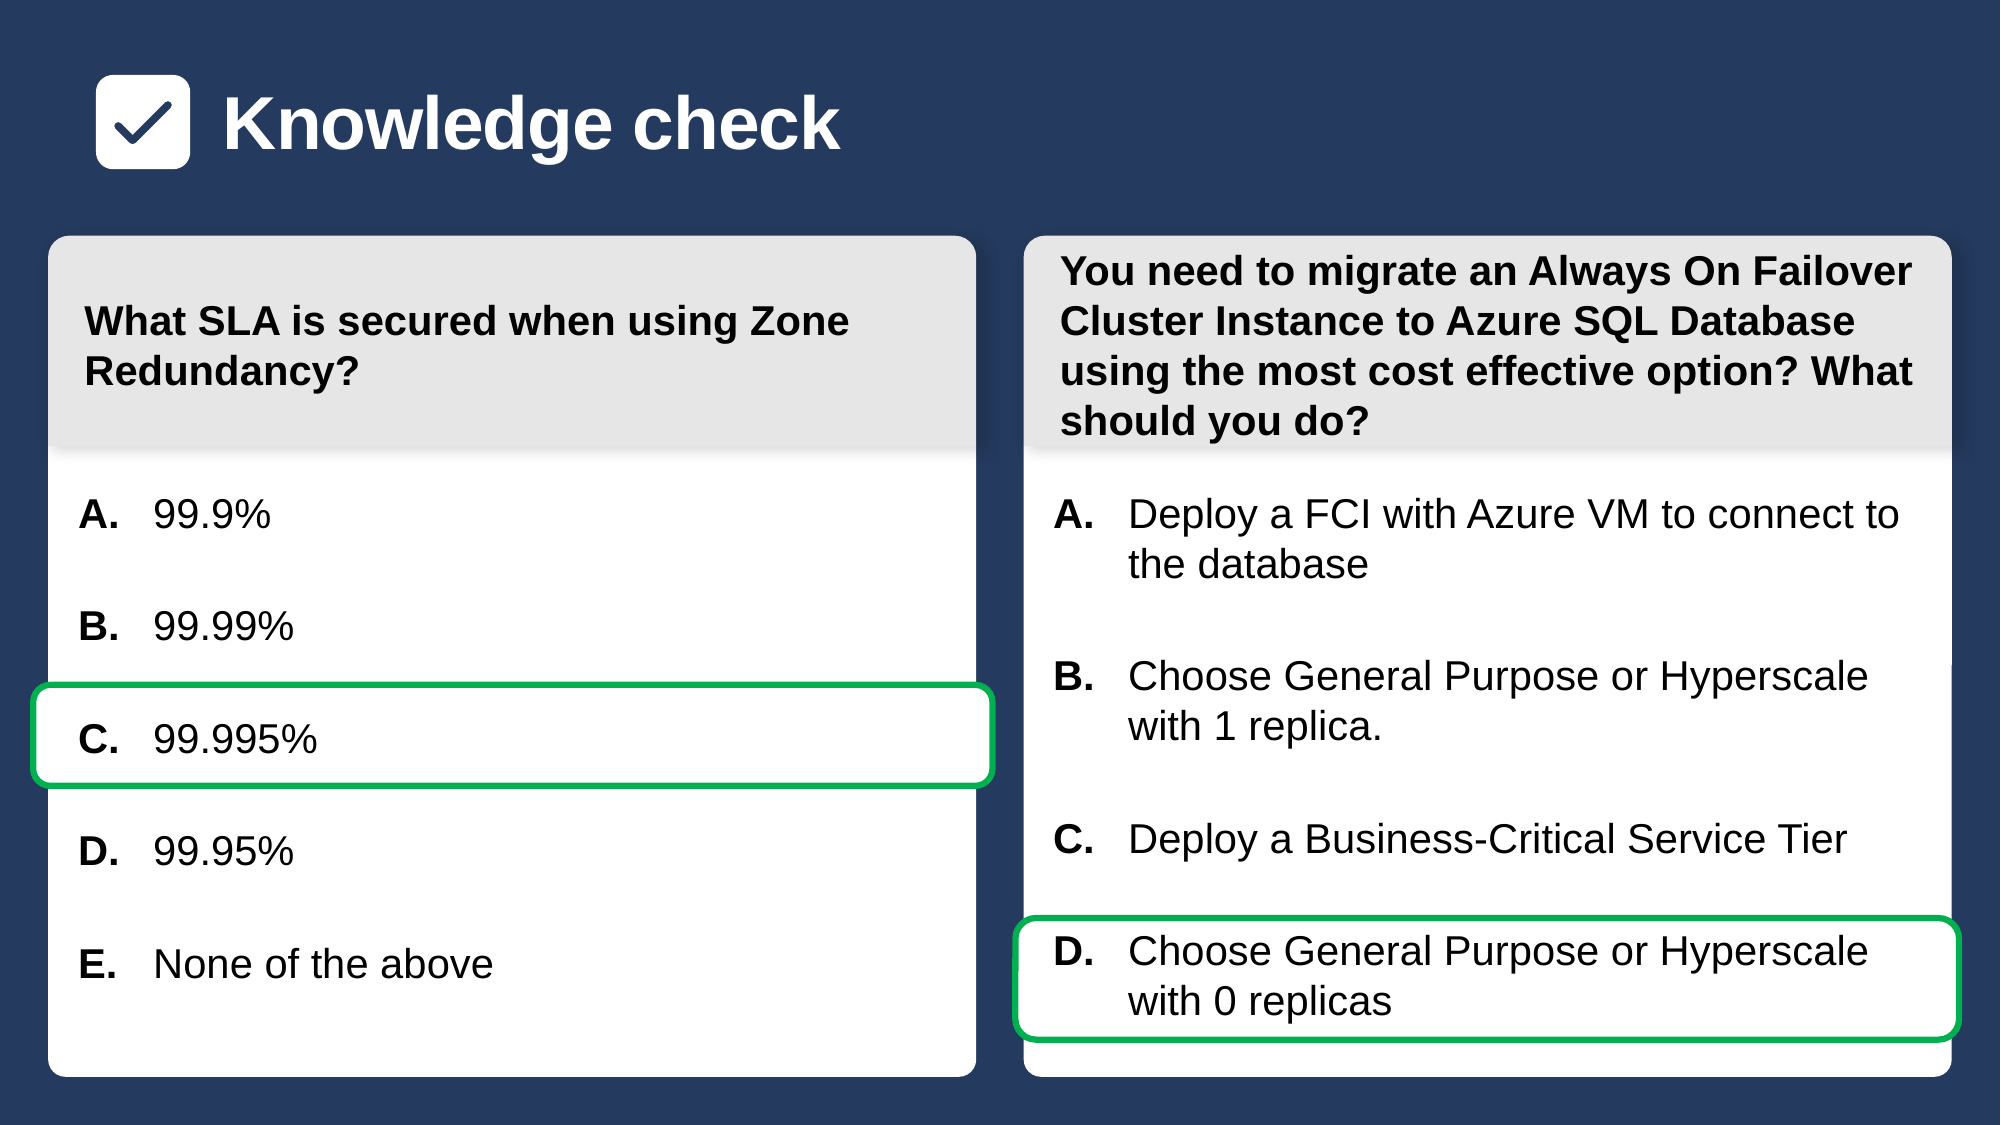

# Knowledge check
What SLA is secured when using Zone Redundancy?
You need to migrate an Always On Failover Cluster Instance to Azure SQL Database using the most cost effective option? What should you do?

​99.9%
​99.99%
​99.995%
​99.95%
​None of the above
​Deploy a FCI with Azure VM to connect to the database
​Choose General Purpose or Hyperscale with 1 replica.
​Deploy a Business-Critical Service Tier
​Choose General Purpose or Hyperscale with 0 replicas